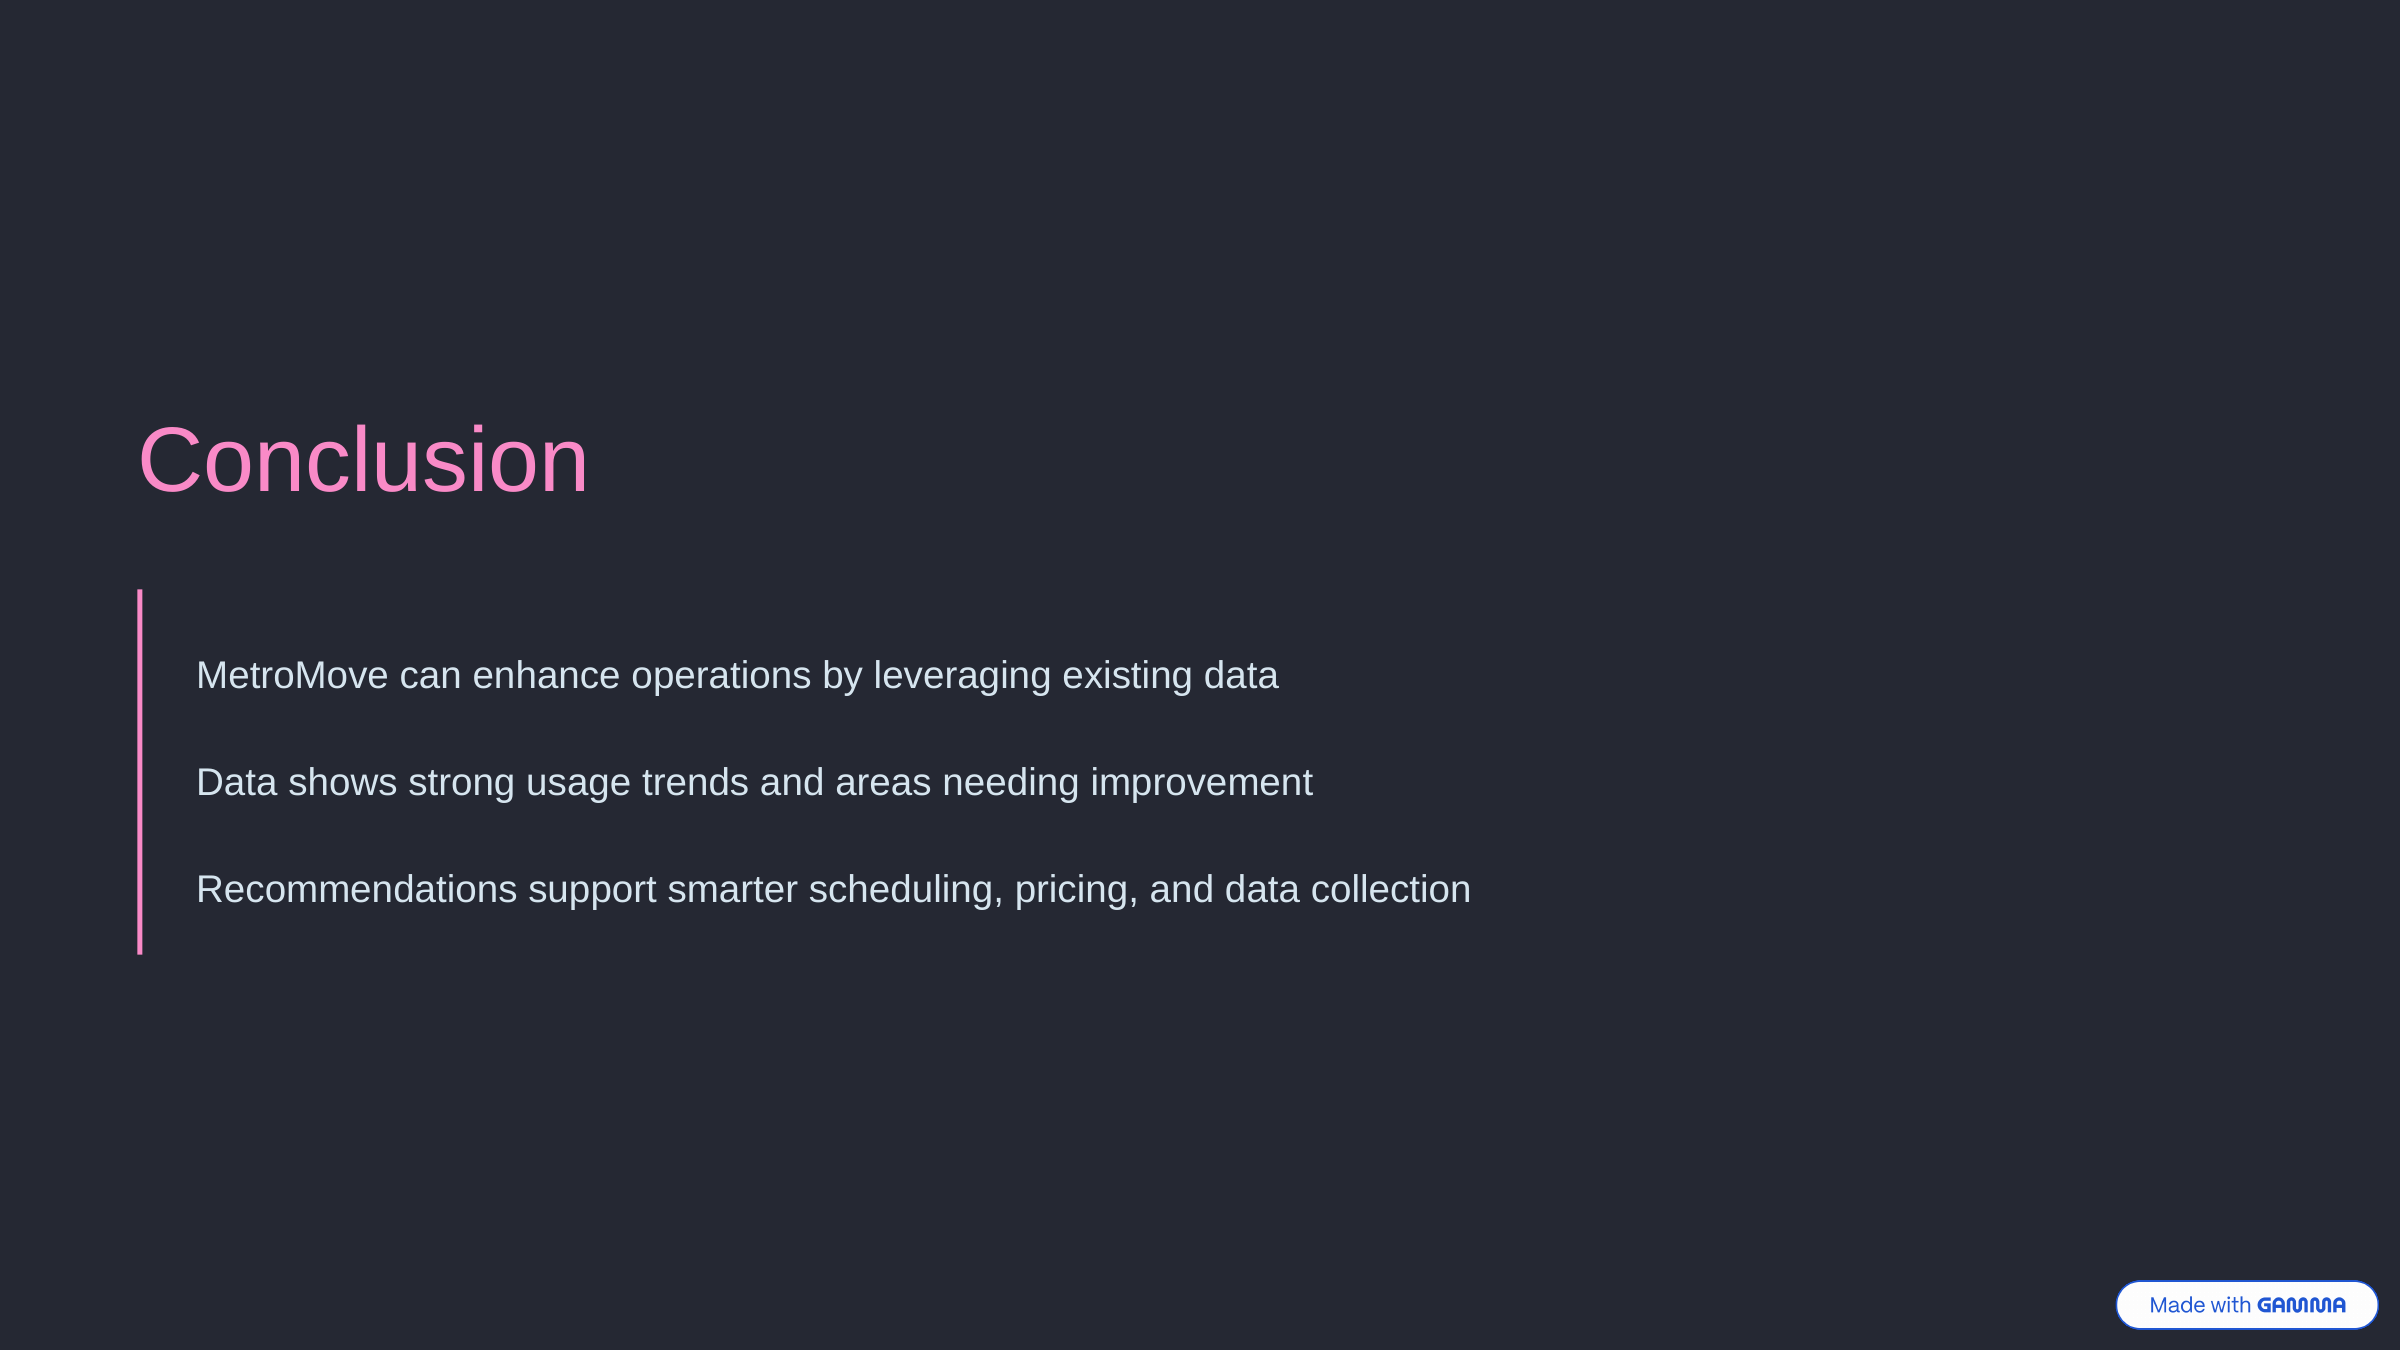

Conclusion

MetroMove can enhance operations by leveraging existing data
Data shows strong usage trends and areas needing improvement
Recommendations support smarter scheduling, pricing, and data collection